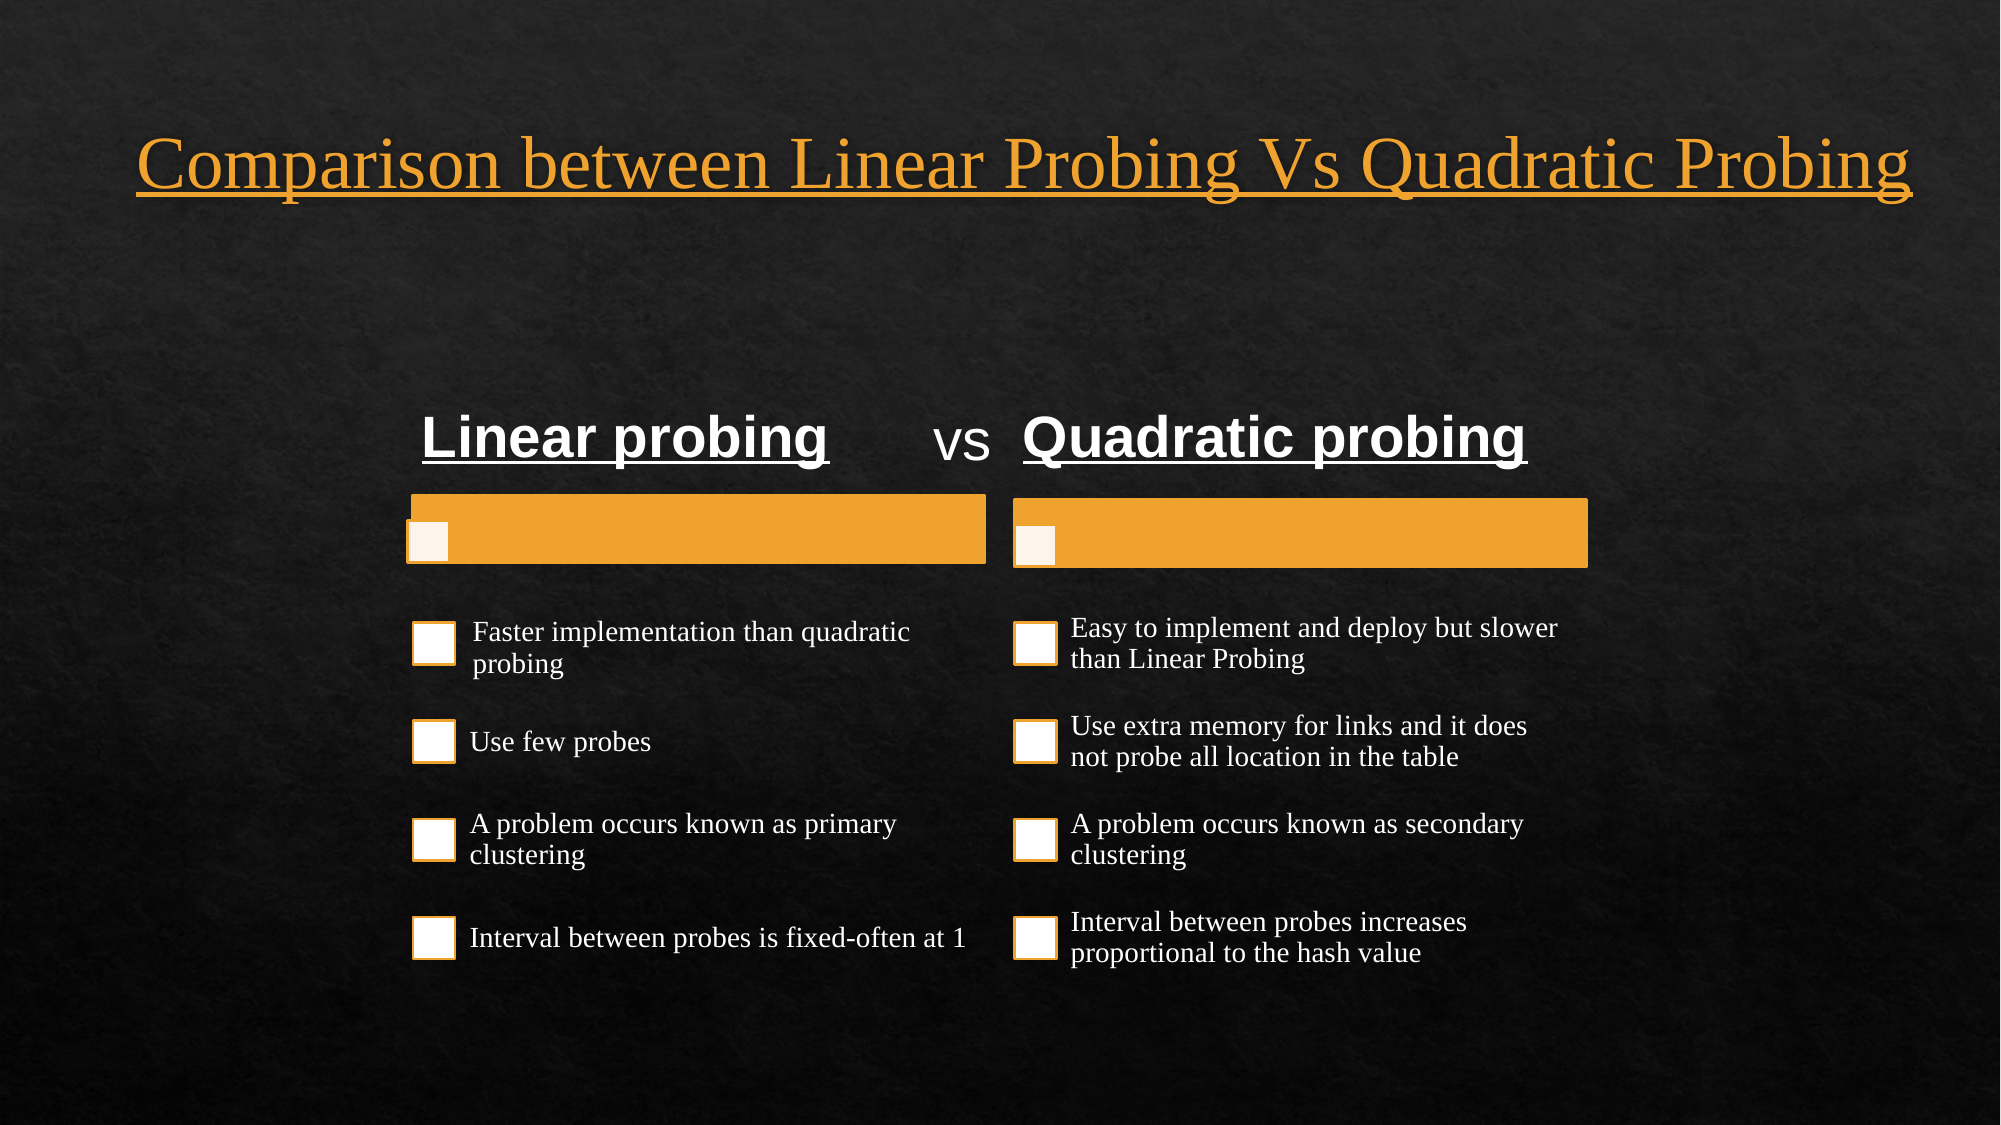

# Comparison between Linear Probing Vs Quadratic Probing
Linear probing
Faster implementation than quadratic probing
Use few probes
A problem occurs known as primary clustering
Interval between probes is fixed-often at 1
Quadratic probing
Easy to implement and deploy but slower than Linear Probing
Use extra memory for links and it does not probe all location in the table
A problem occurs known as secondary clustering
Interval between probes increases proportional to the hash value
vs